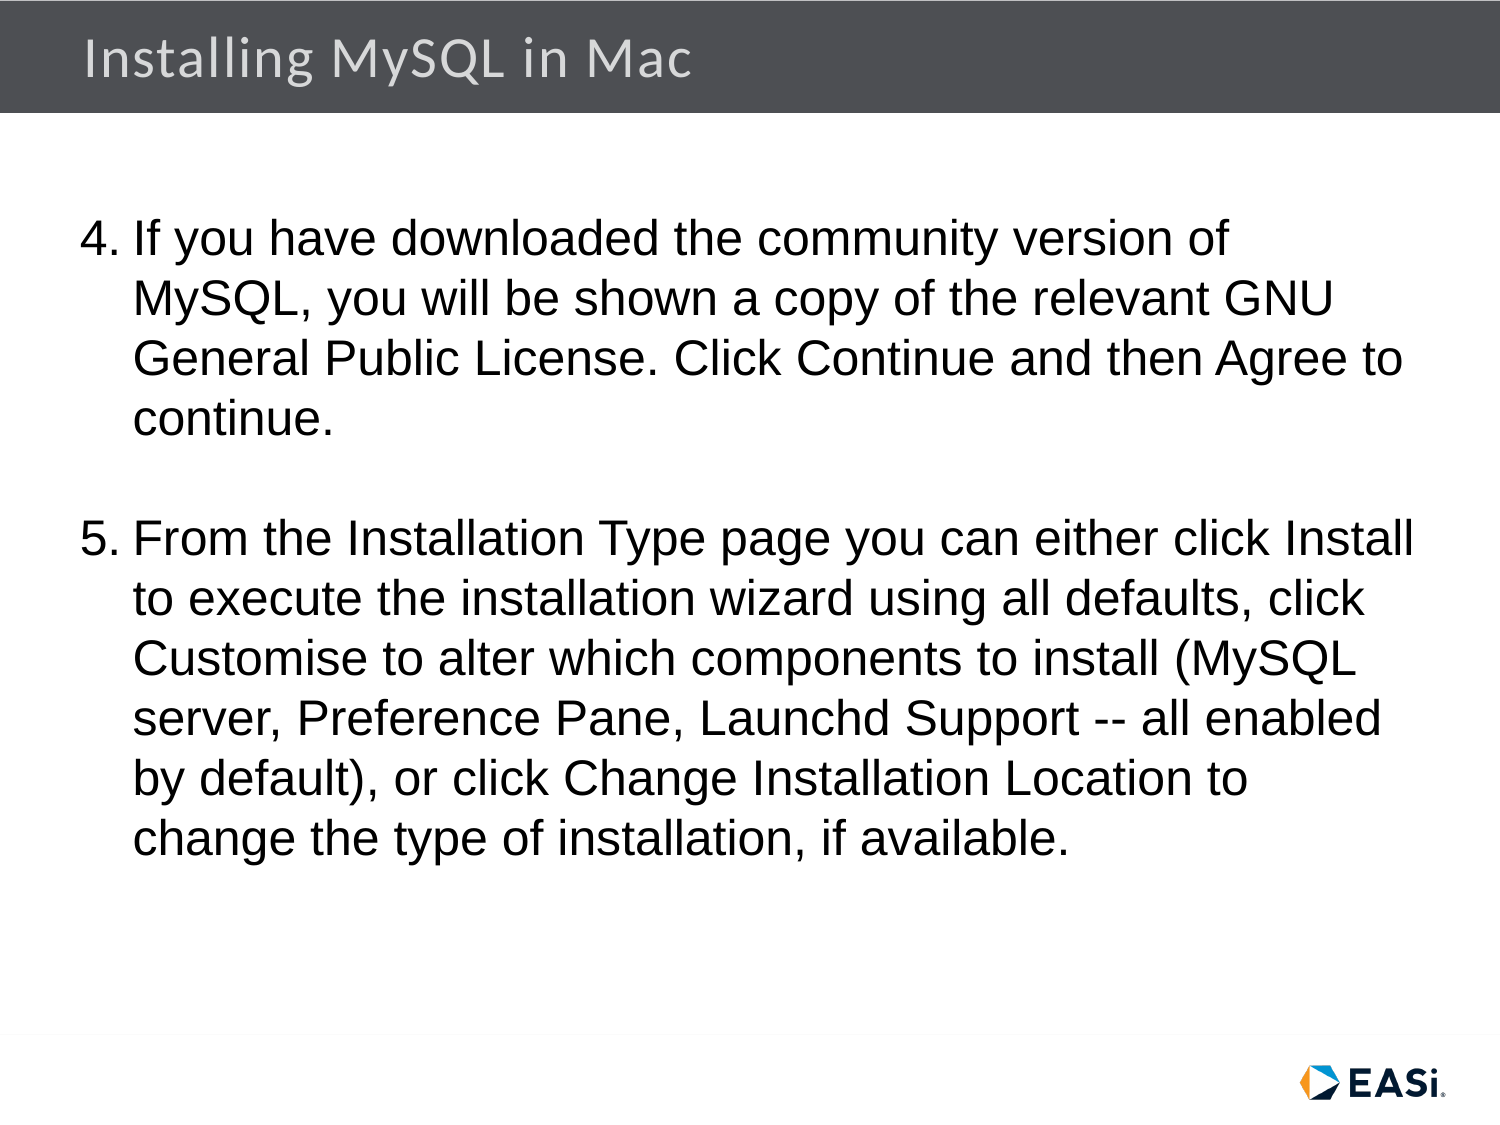

# Installing MySQL in Mac
If you have downloaded the community version of MySQL, you will be shown a copy of the relevant GNU General Public License. Click Continue and then Agree to continue.

From the Installation Type page you can either click Install to execute the installation wizard using all defaults, click Customise to alter which components to install (MySQL server, Preference Pane, Launchd Support -- all enabled by default), or click Change Installation Location to change the type of installation, if available.
2
7